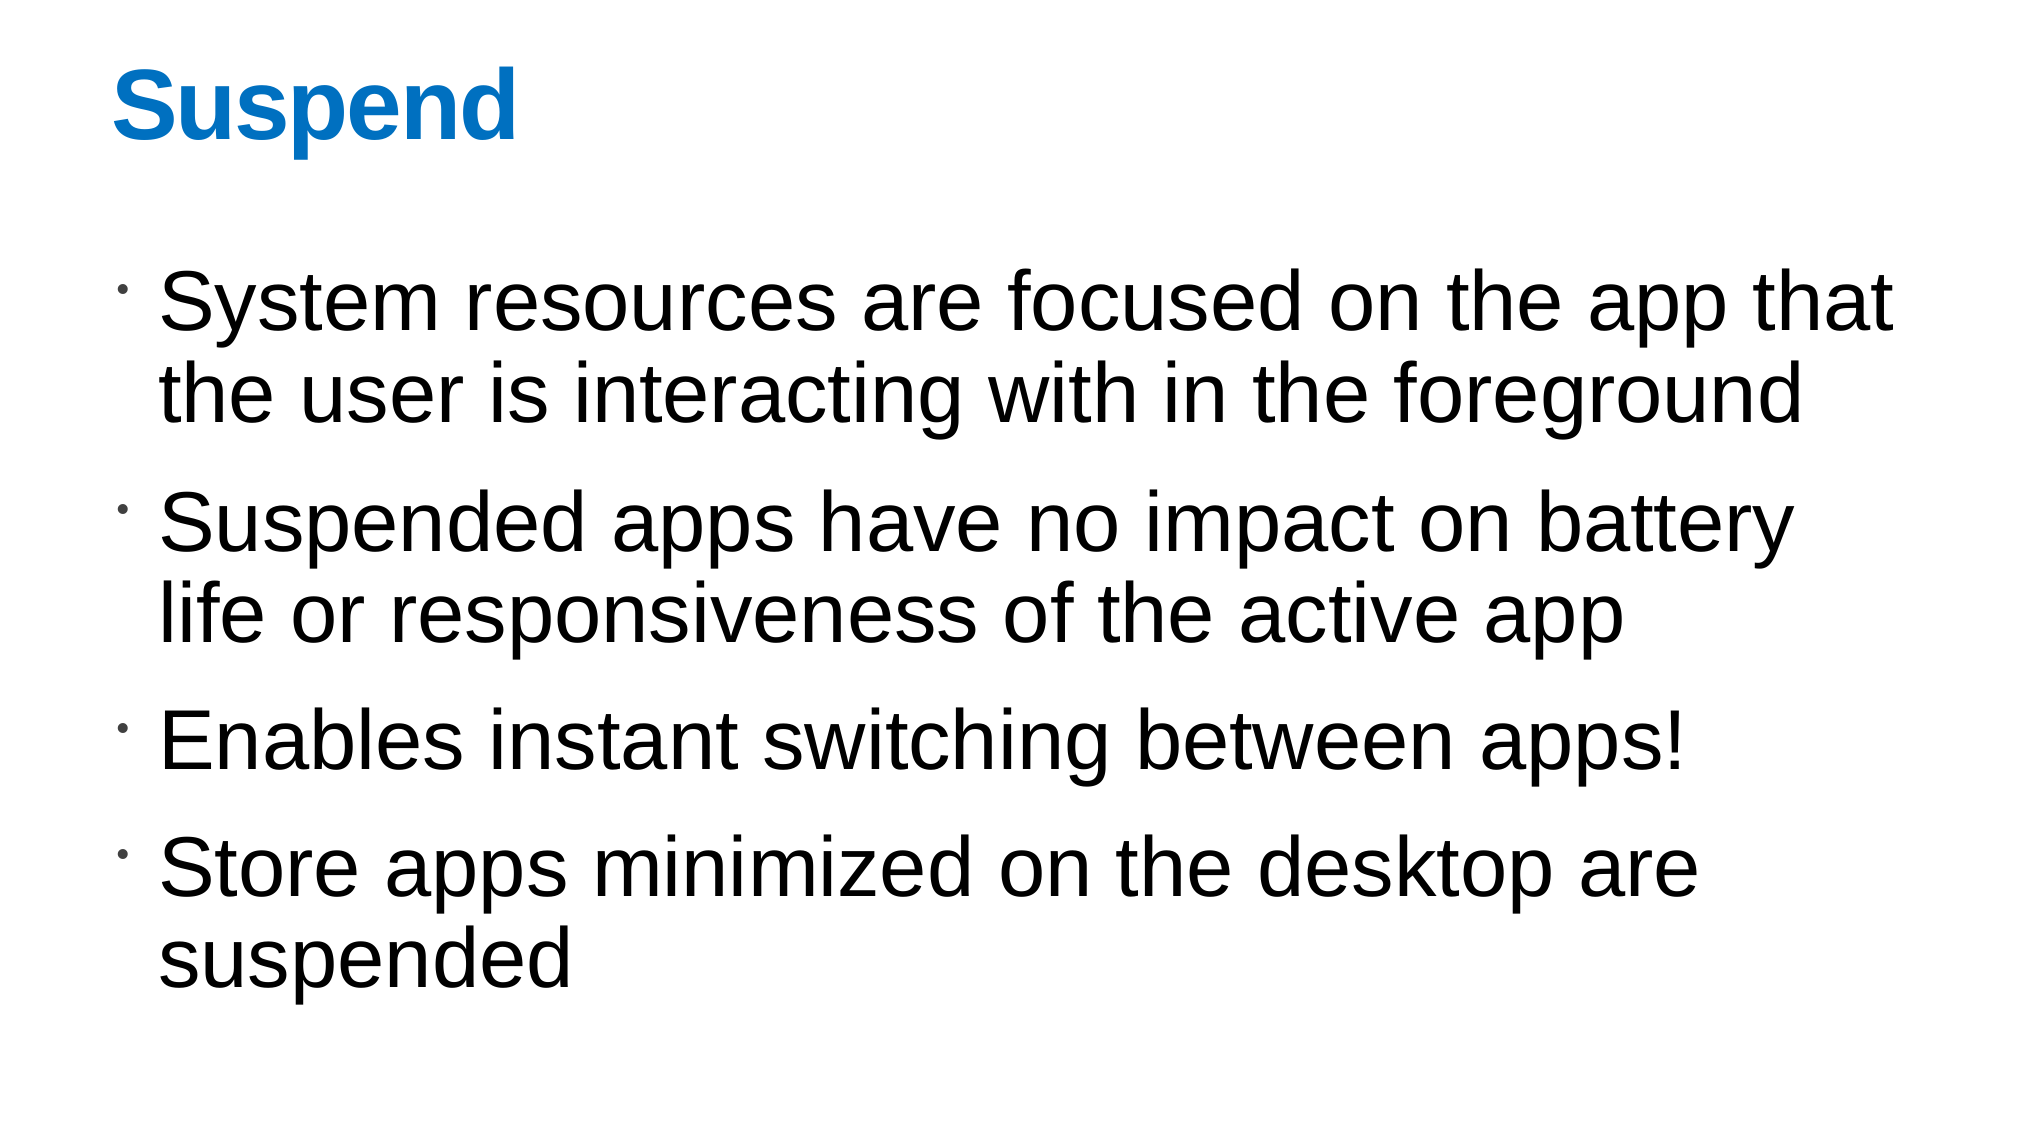

# Suspend
System resources are focused on the app that
the user is interacting with in the foreground
Suspended apps have no impact on battery life or responsiveness of the active app
Enables instant switching between apps!
Store apps minimized on the desktop are suspended